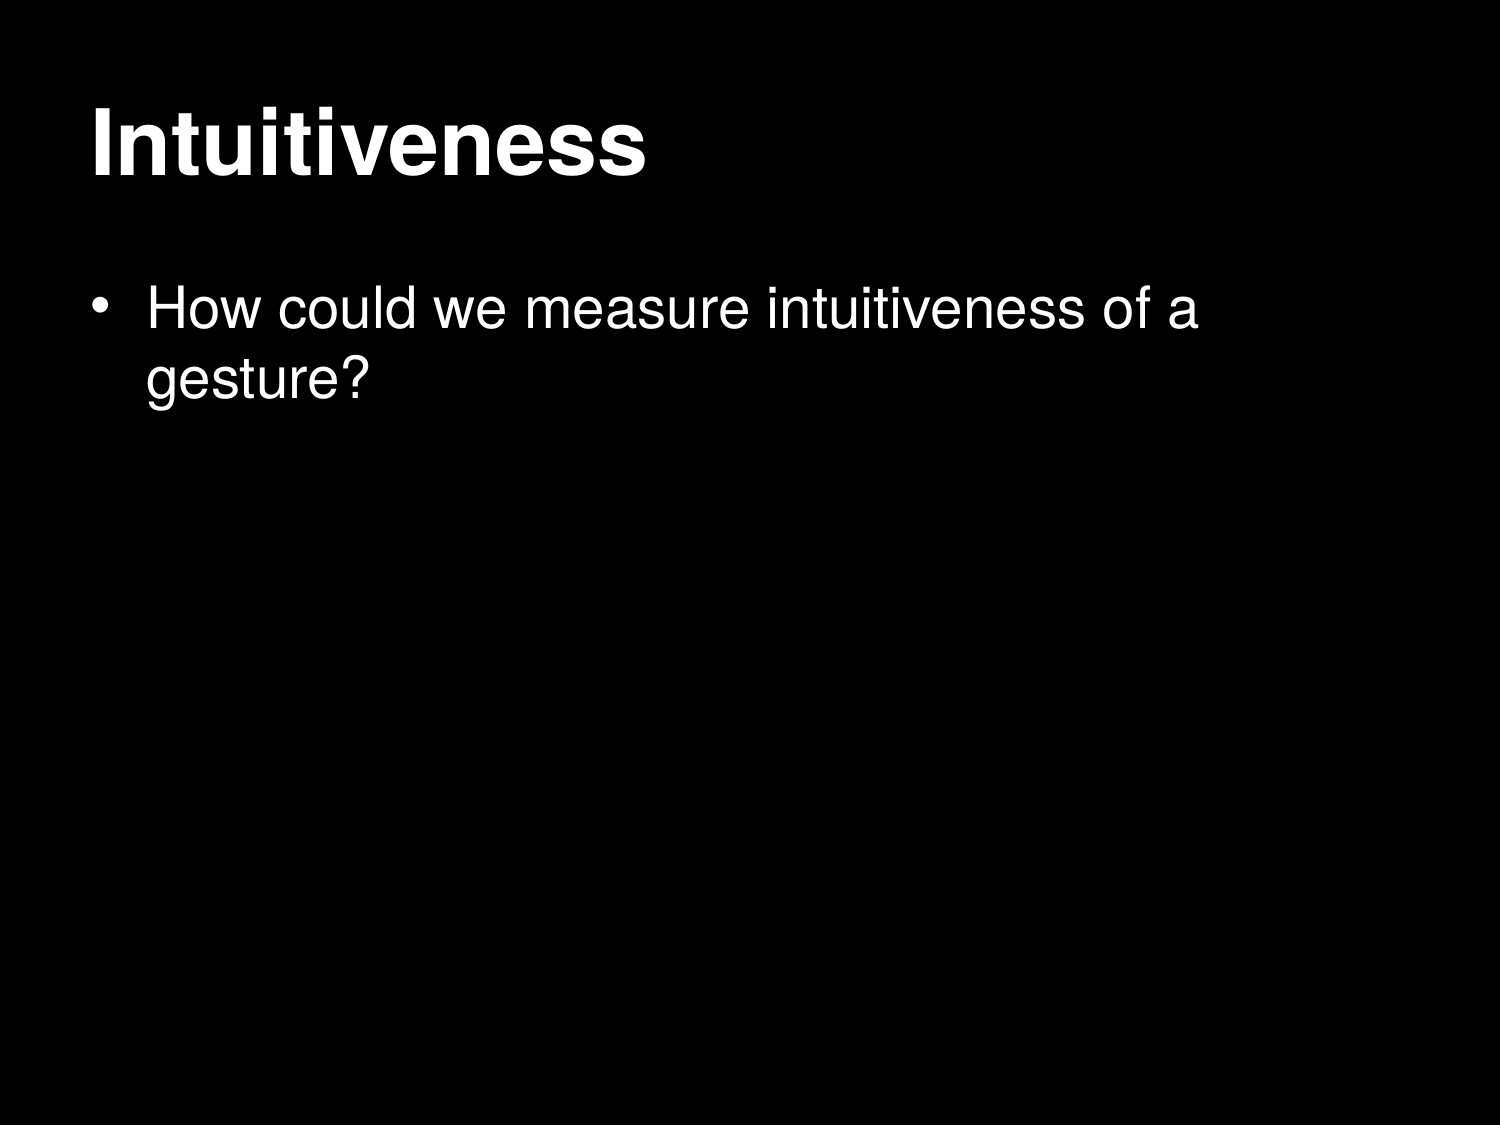

# Intuitiveness
How could we measure intuitiveness of a gesture?